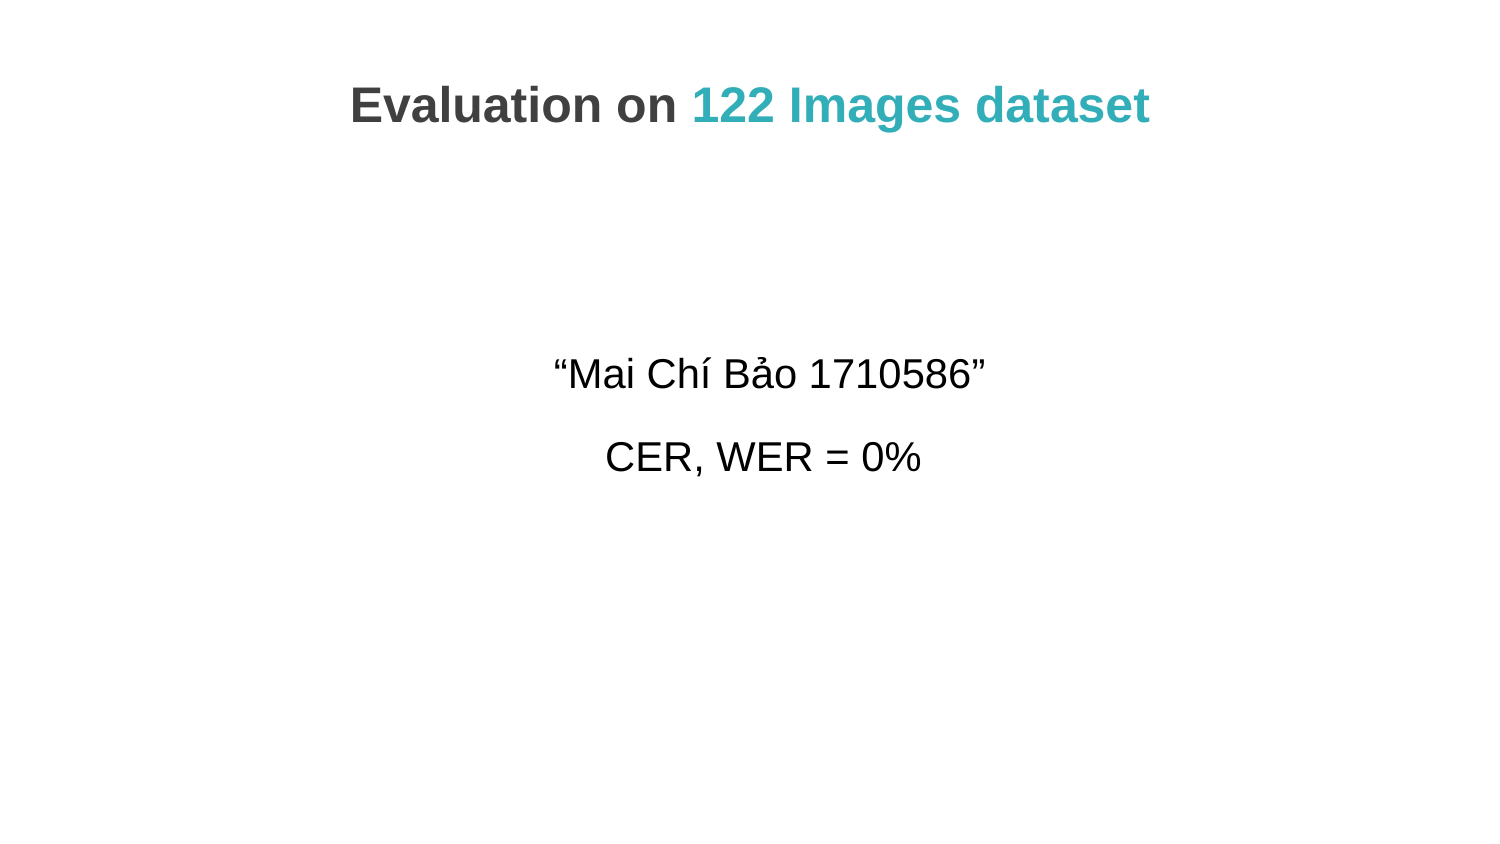

Evaluation on 122 Images dataset
“Mai Chí Bảo 1710586”
CER, WER = 0%